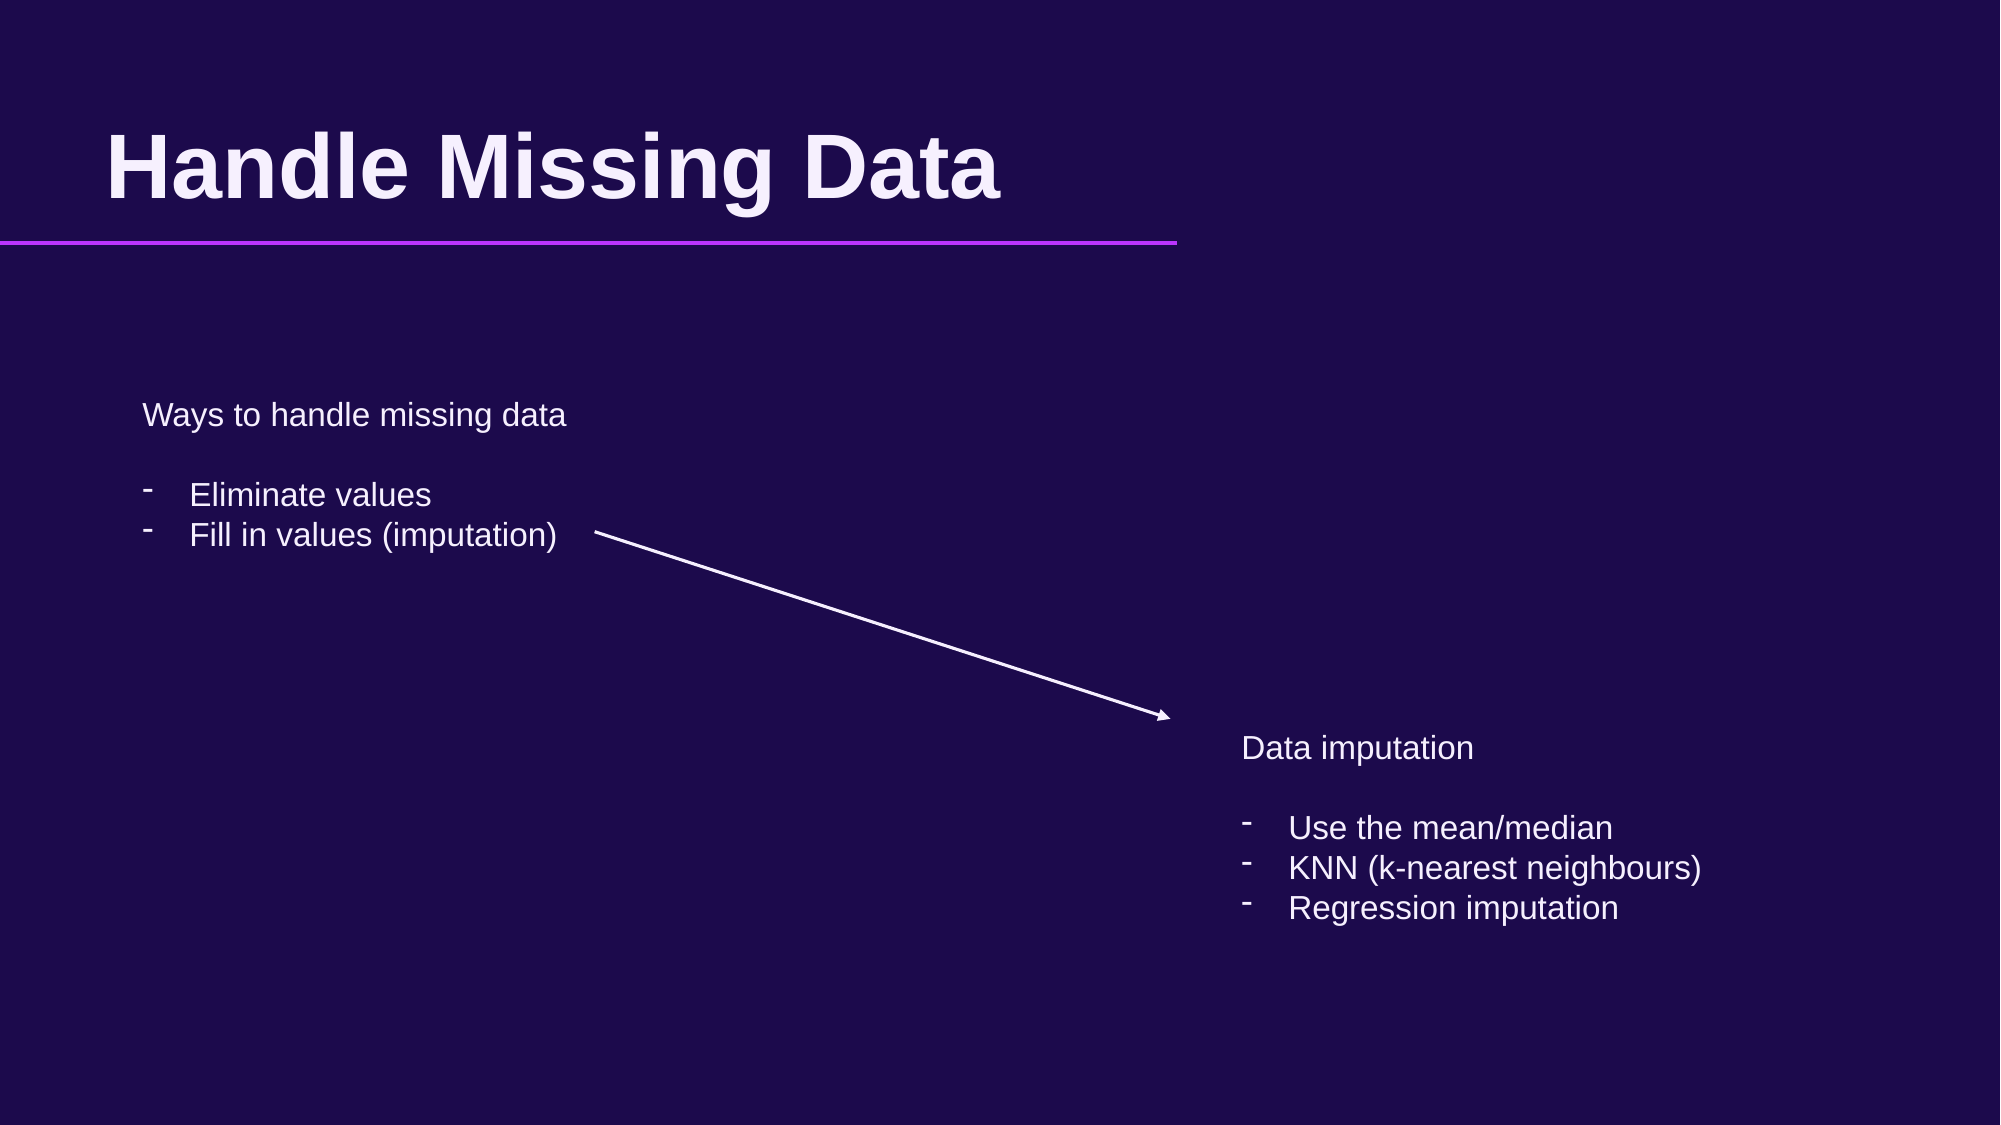

# Handle Missing Data
Ways to handle missing data

Eliminate values
Fill in values (imputation)
Data imputation

Use the mean/median
KNN (k-nearest neighbours)
Regression imputation